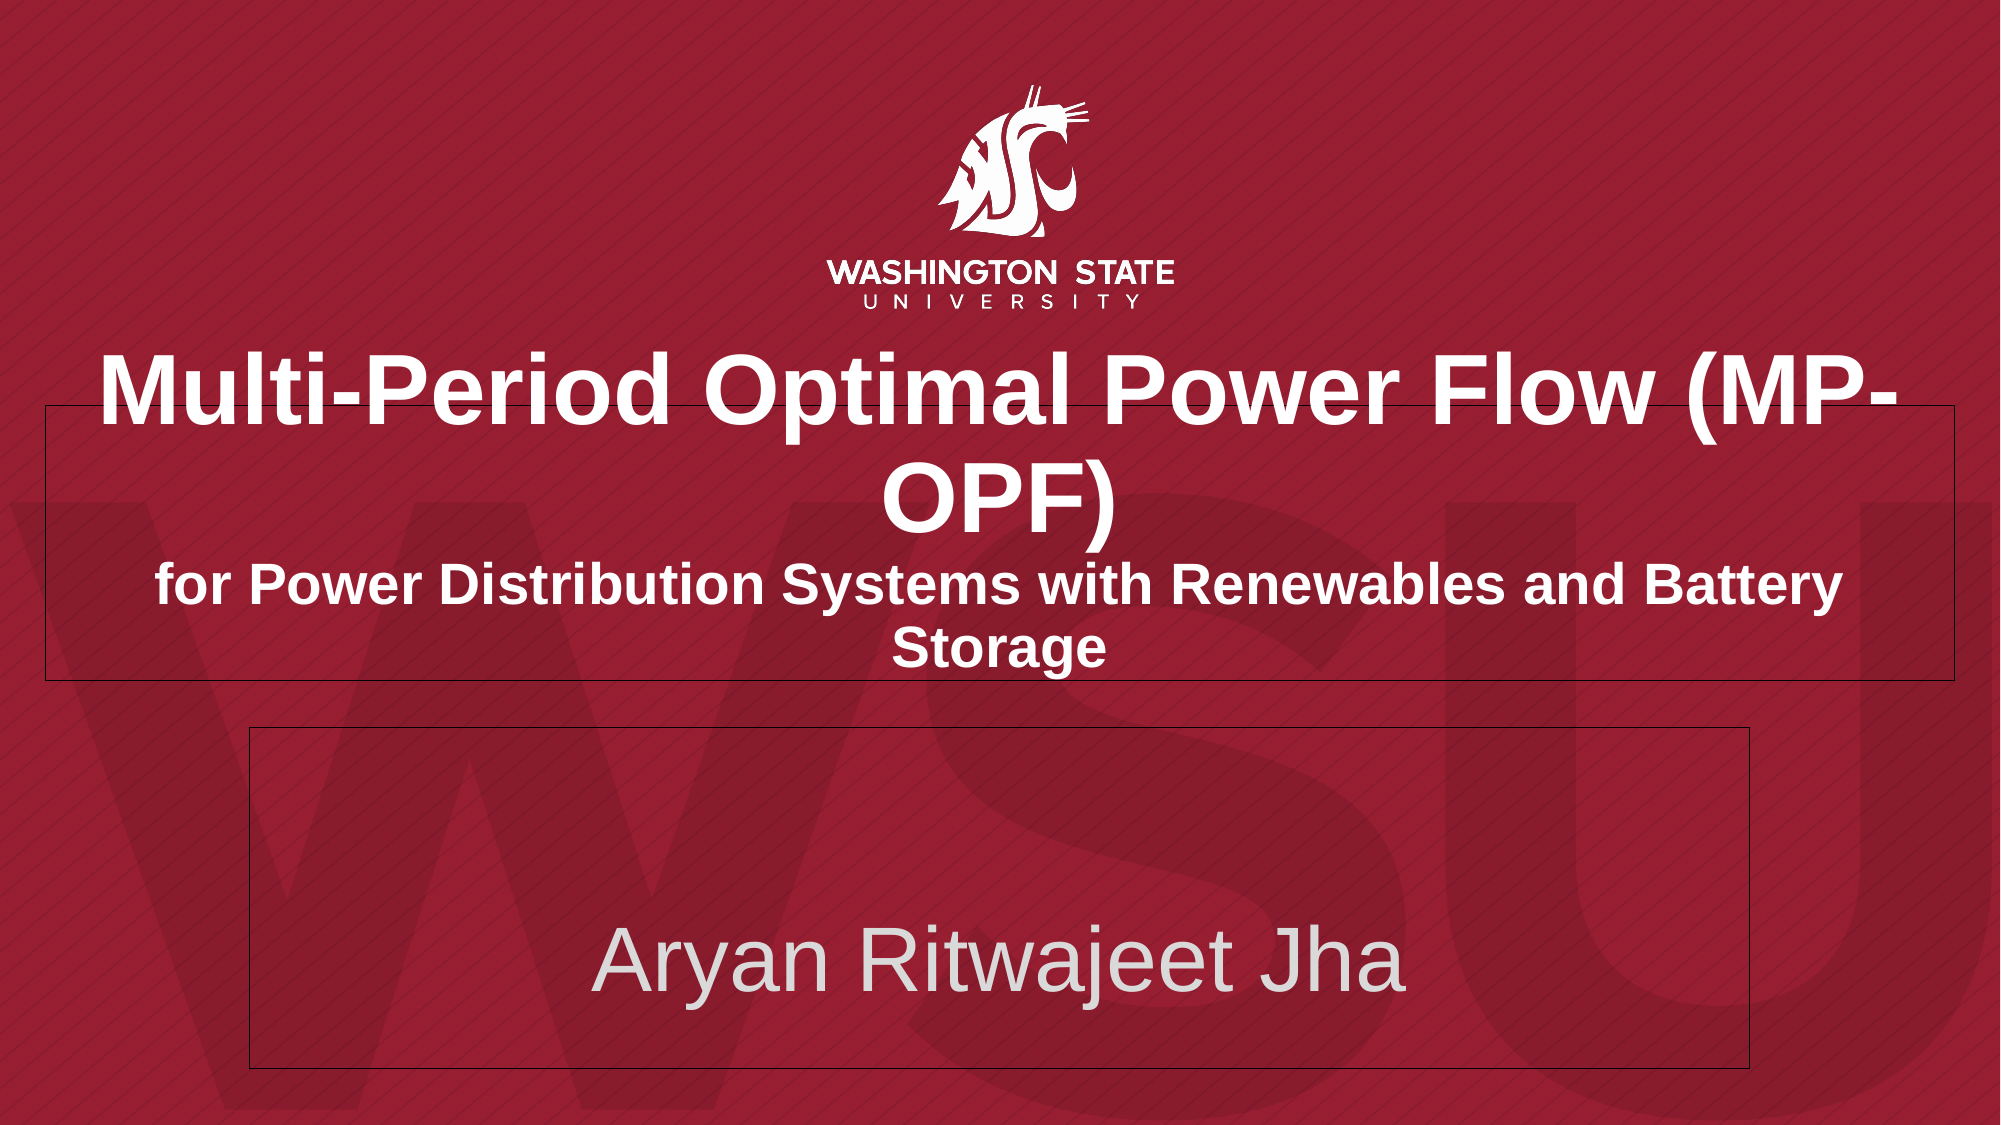

# Multi-Period Optimal Power Flow (MP-OPF) for Power Distribution Systems with Renewables and Battery Storage

Aryan Ritwajeet Jha